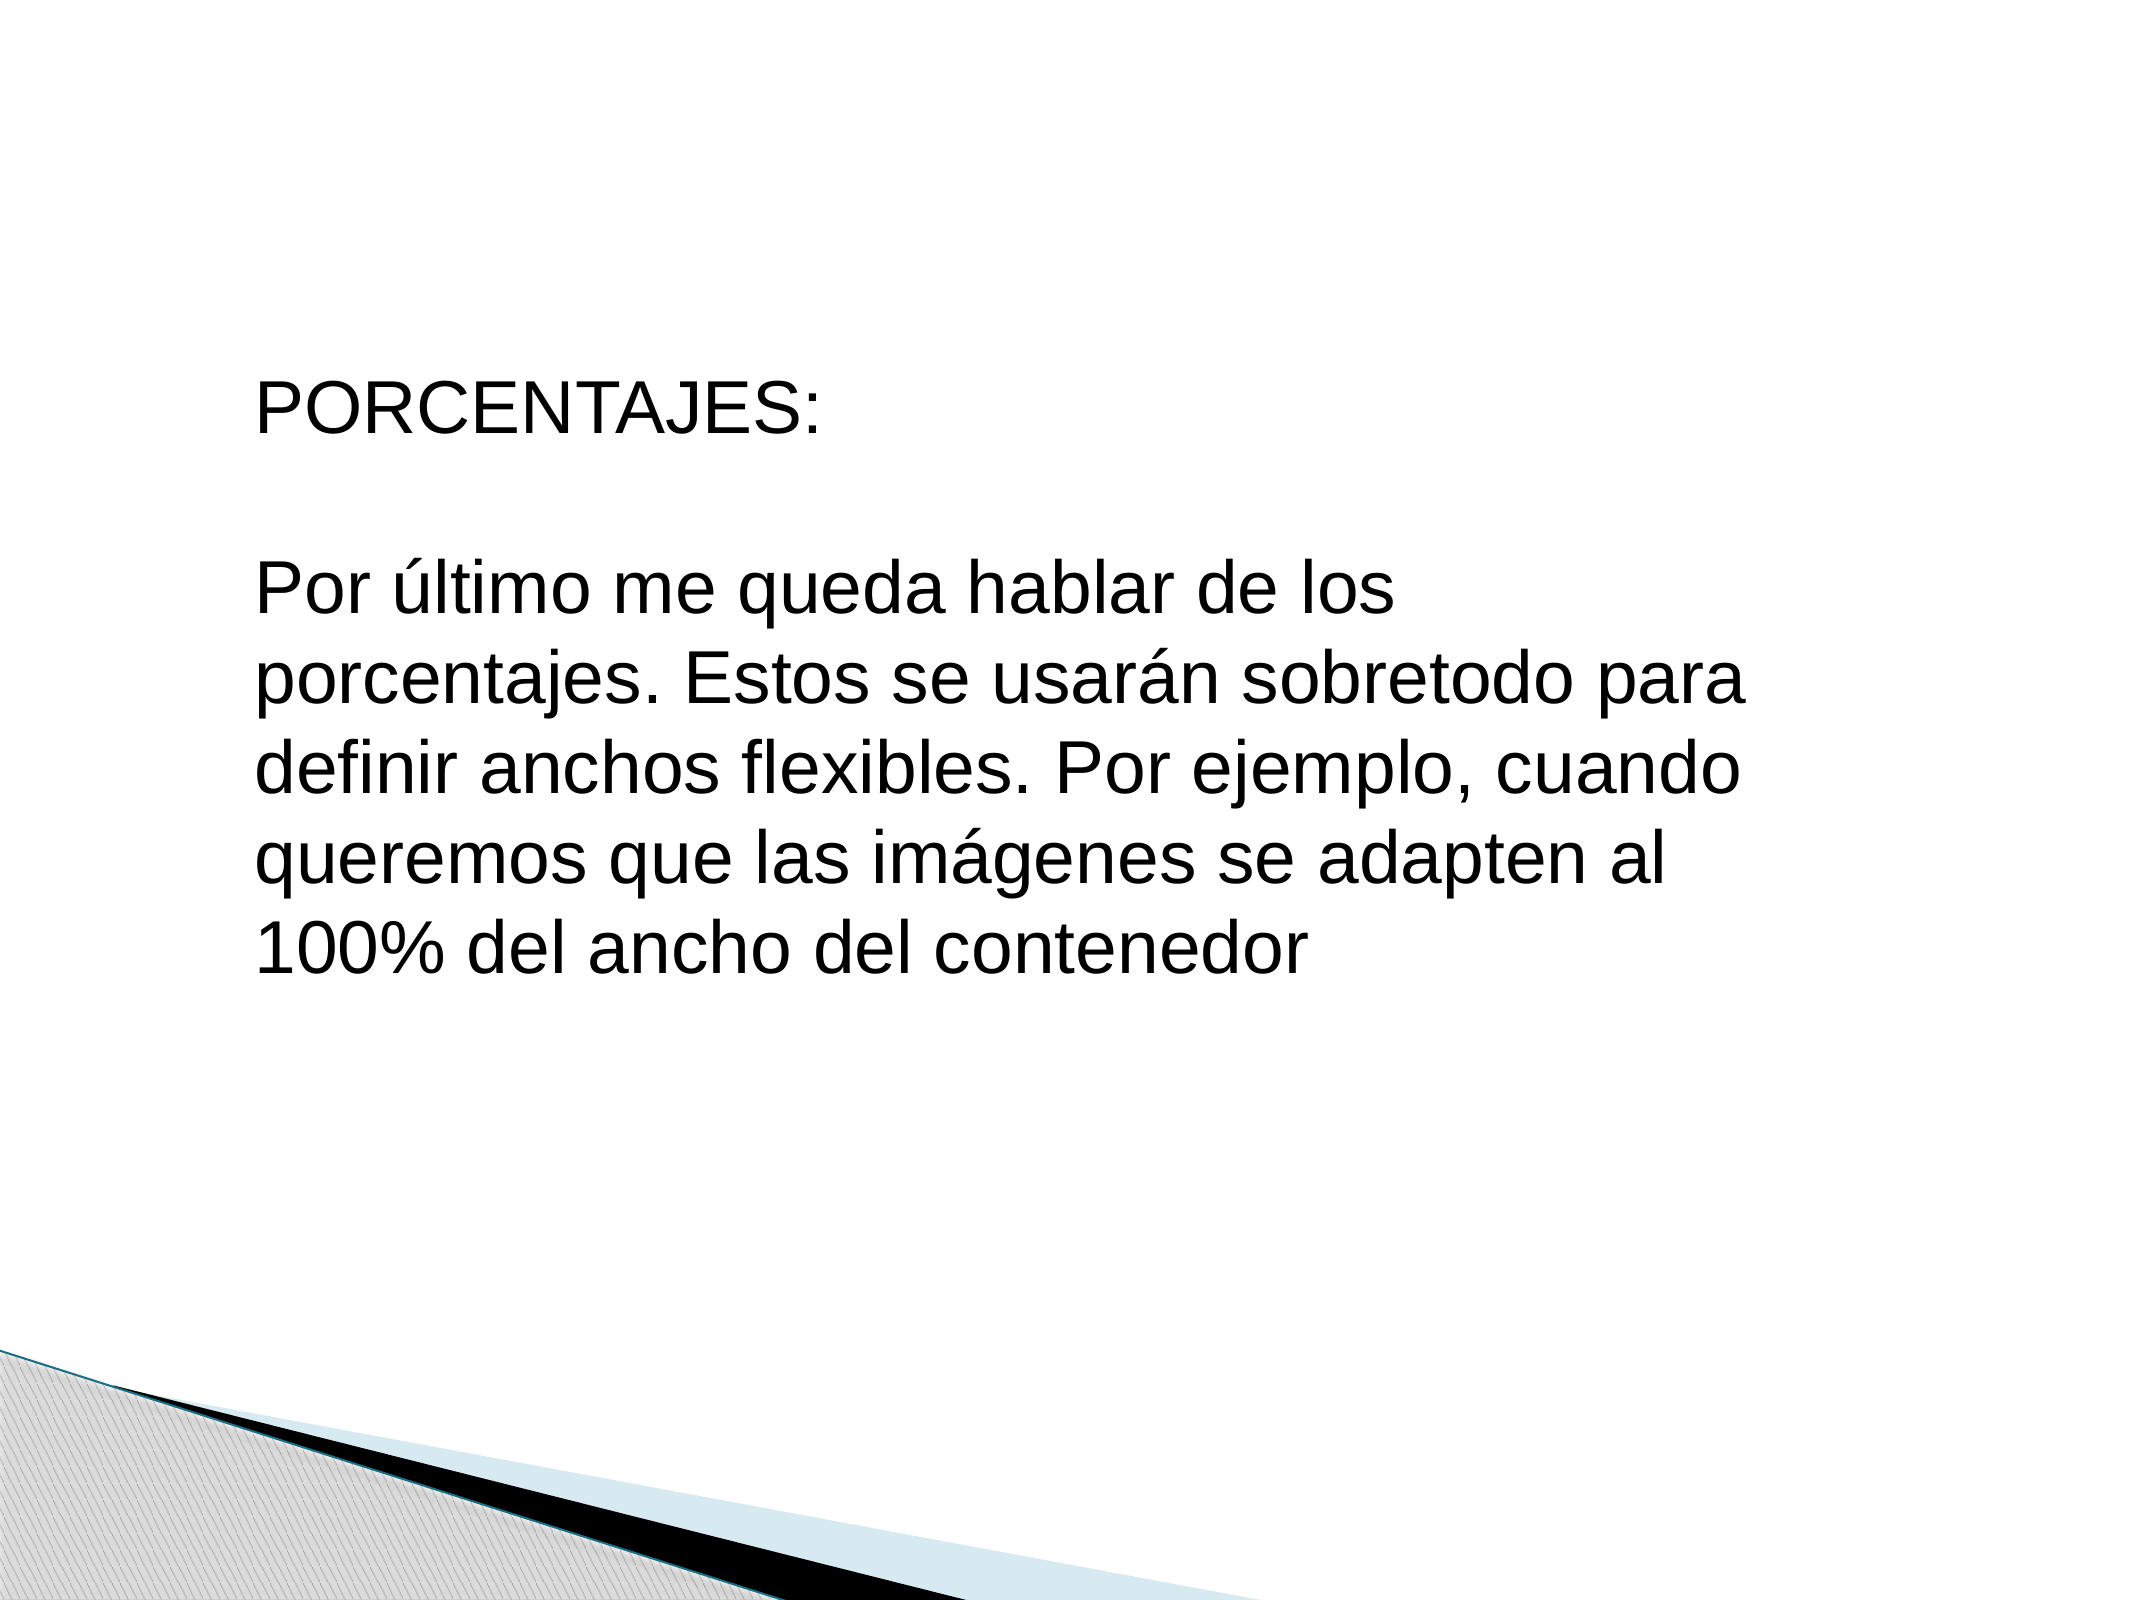

PORCENTAJES:

Por último me queda hablar de los porcentajes. Estos se usarán sobretodo para definir anchos flexibles. Por ejemplo, cuando queremos que las imágenes se adapten al 100% del ancho del contenedor